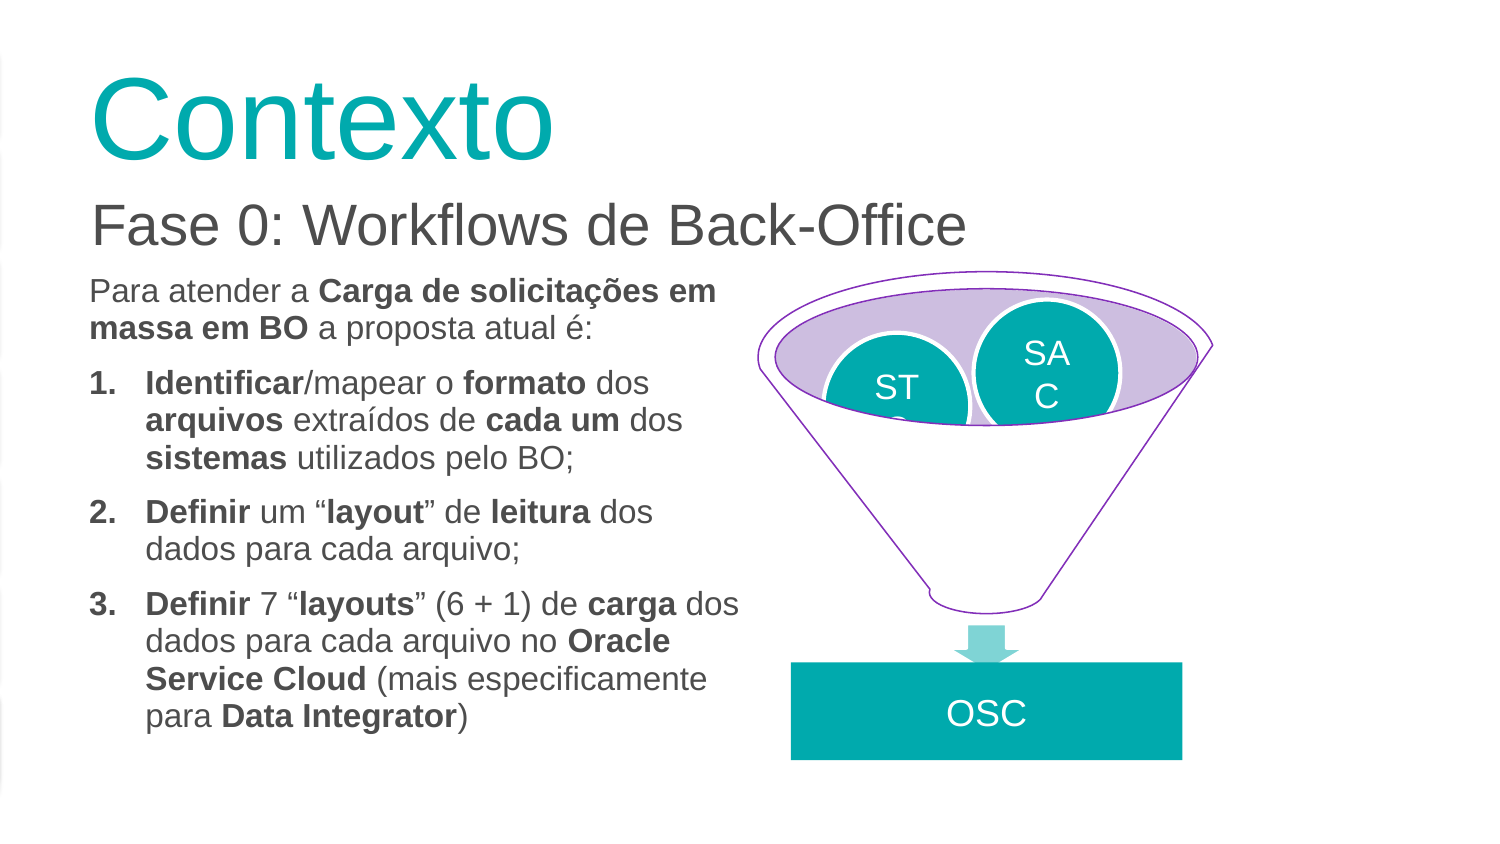

# Contexto
Fase 0: Workflows de Back-Office
Para atender a Carga de solicitações em massa em BO a proposta atual é:
Identificar/mapear o formato dos arquivos extraídos de cada um dos sistemas utilizados pelo BO;
Definir um “layout” de leitura dos dados para cada arquivo;
Definir 7 “layouts” (6 + 1) de carga dos dados para cada arquivo no Oracle Service Cloud (mais especificamente para Data Integrator)
SAC
STC
OSC
...